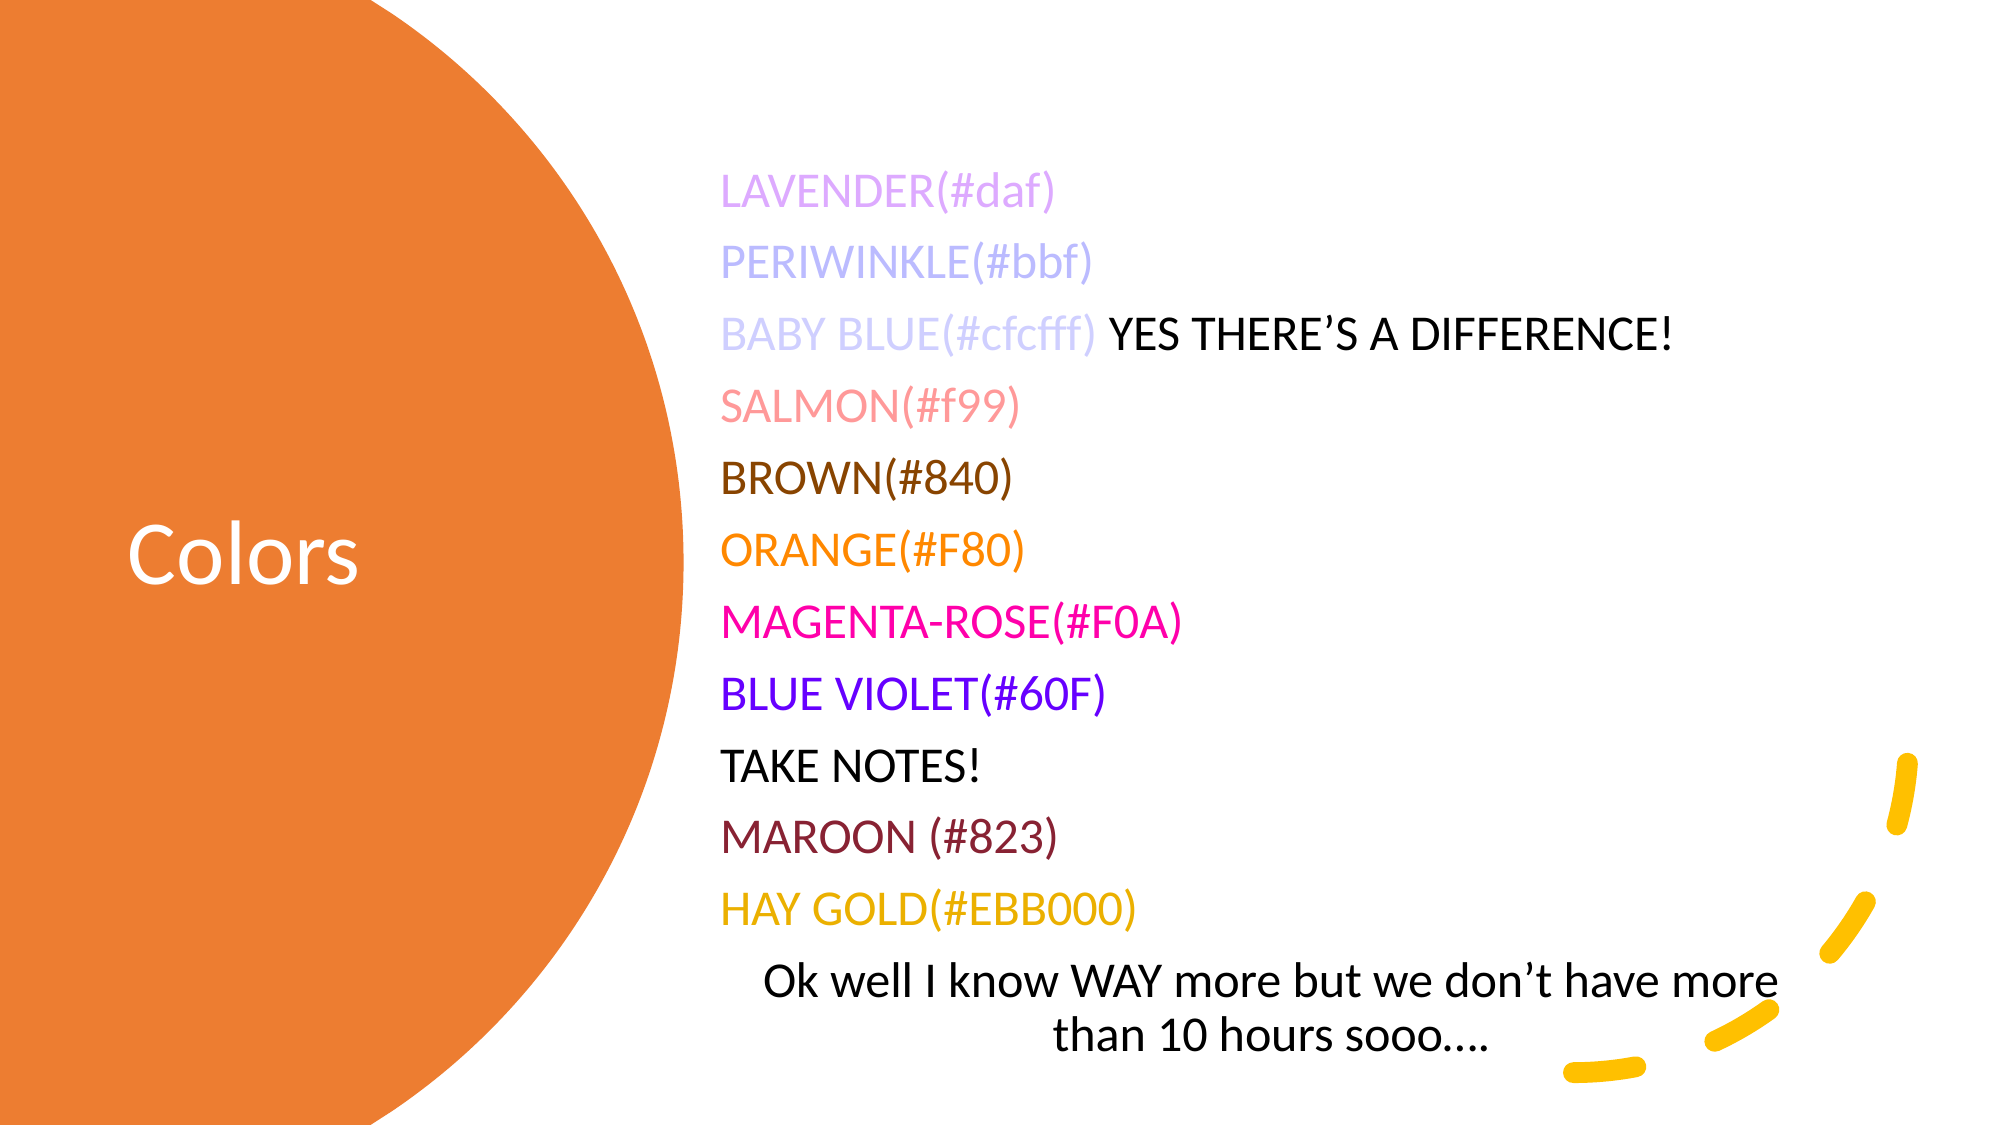

LAVENDER(#daf)
PERIWINKLE(#bbf)
BABY BLUE(#cfcfff) YES THERE’S A DIFFERENCE!
SALMON(#f99)
BROWN(#840)
ORANGE(#F80)
MAGENTA-ROSE(#F0A)
BLUE VIOLET(#60F)
TAKE NOTES!
MAROON (#823)
HAY GOLD(#EBB000)
Ok well I know WAY more but we don’t have more than 10 hours sooo….

# Colors